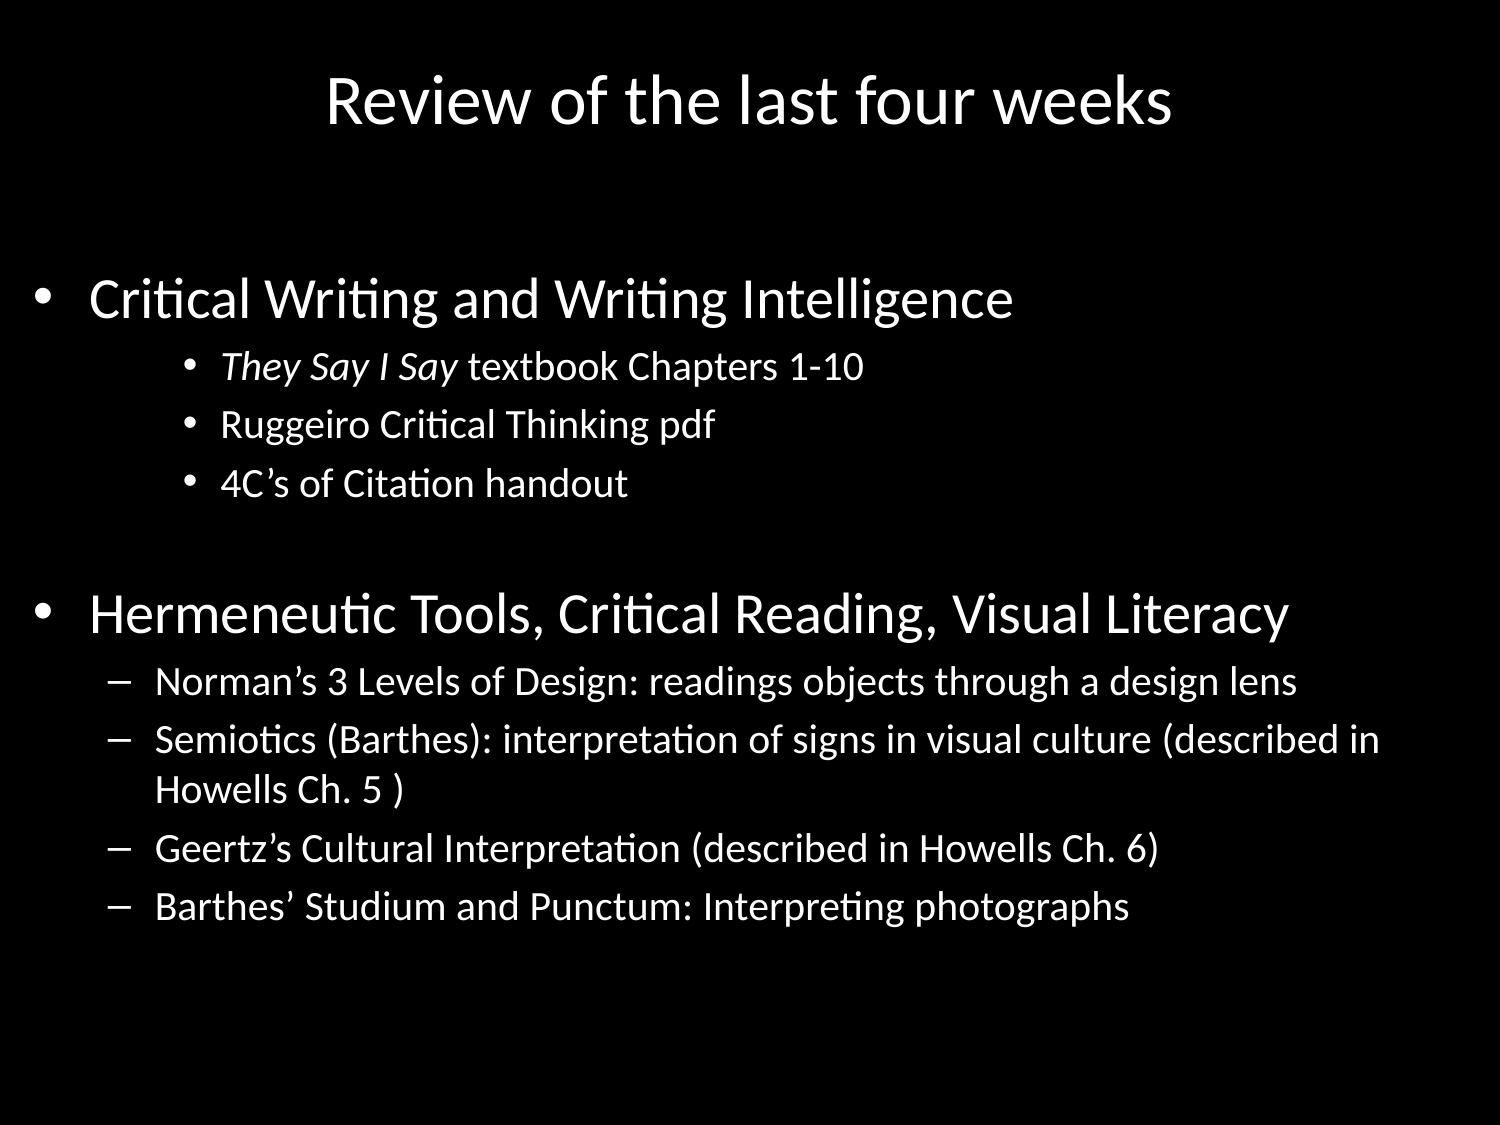

# Review of the last four weeks

Critical Writing and Writing Intelligence
They Say I Say textbook Chapters 1-10
Ruggeiro Critical Thinking pdf
4C’s of Citation handout

Hermeneutic Tools, Critical Reading, Visual Literacy
Norman’s 3 Levels of Design: readings objects through a design lens
Semiotics (Barthes): interpretation of signs in visual culture (described in Howells Ch. 5 )
Geertz’s Cultural Interpretation (described in Howells Ch. 6)
Barthes’ Studium and Punctum: Interpreting photographs